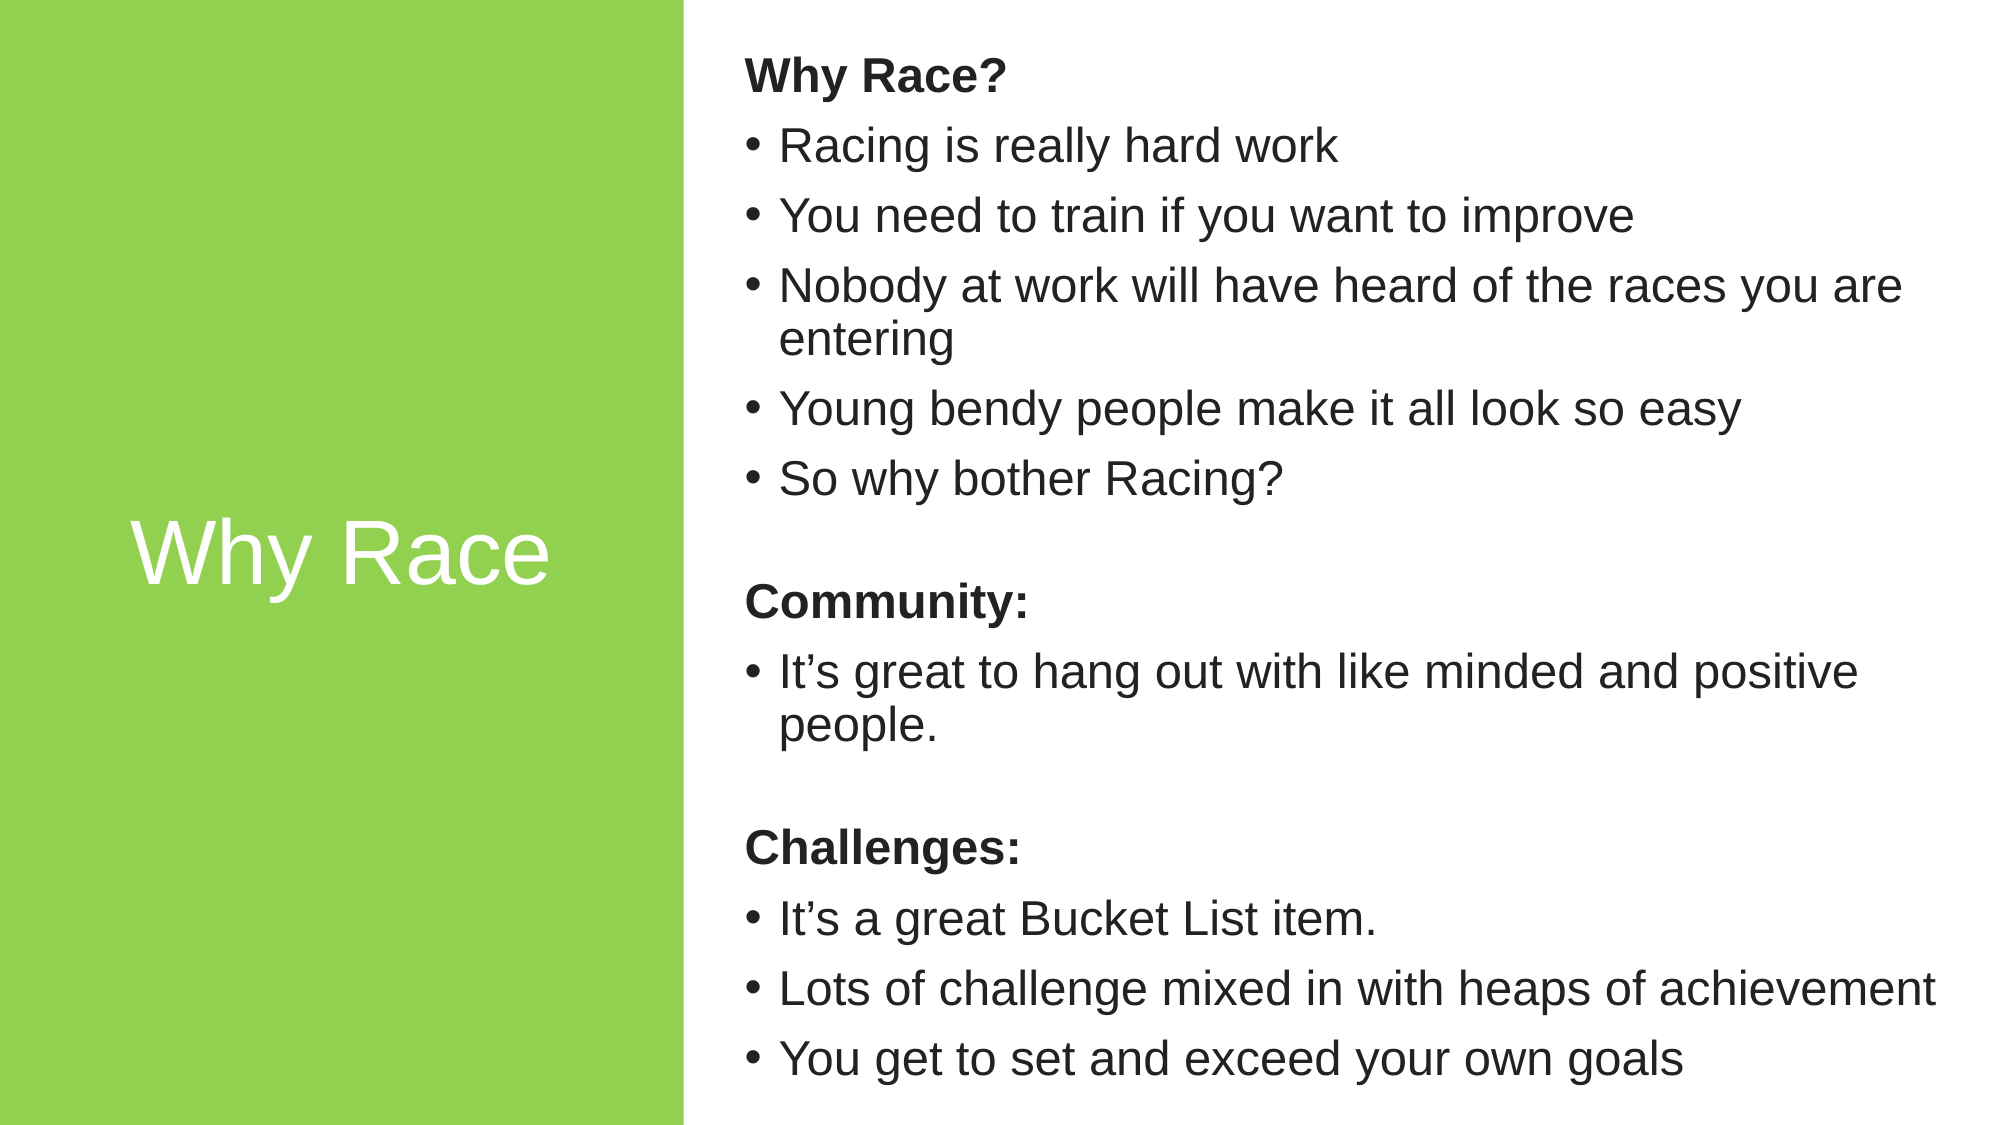

Why Race?
Racing is really hard work
You need to train if you want to improve
Nobody at work will have heard of the races you are entering
Young bendy people make it all look so easy
So why bother Racing?
Community:
It’s great to hang out with like minded and positive people.
Challenges:
It’s a great Bucket List item.
Lots of challenge mixed in with heaps of achievement
You get to set and exceed your own goals
# Why Race